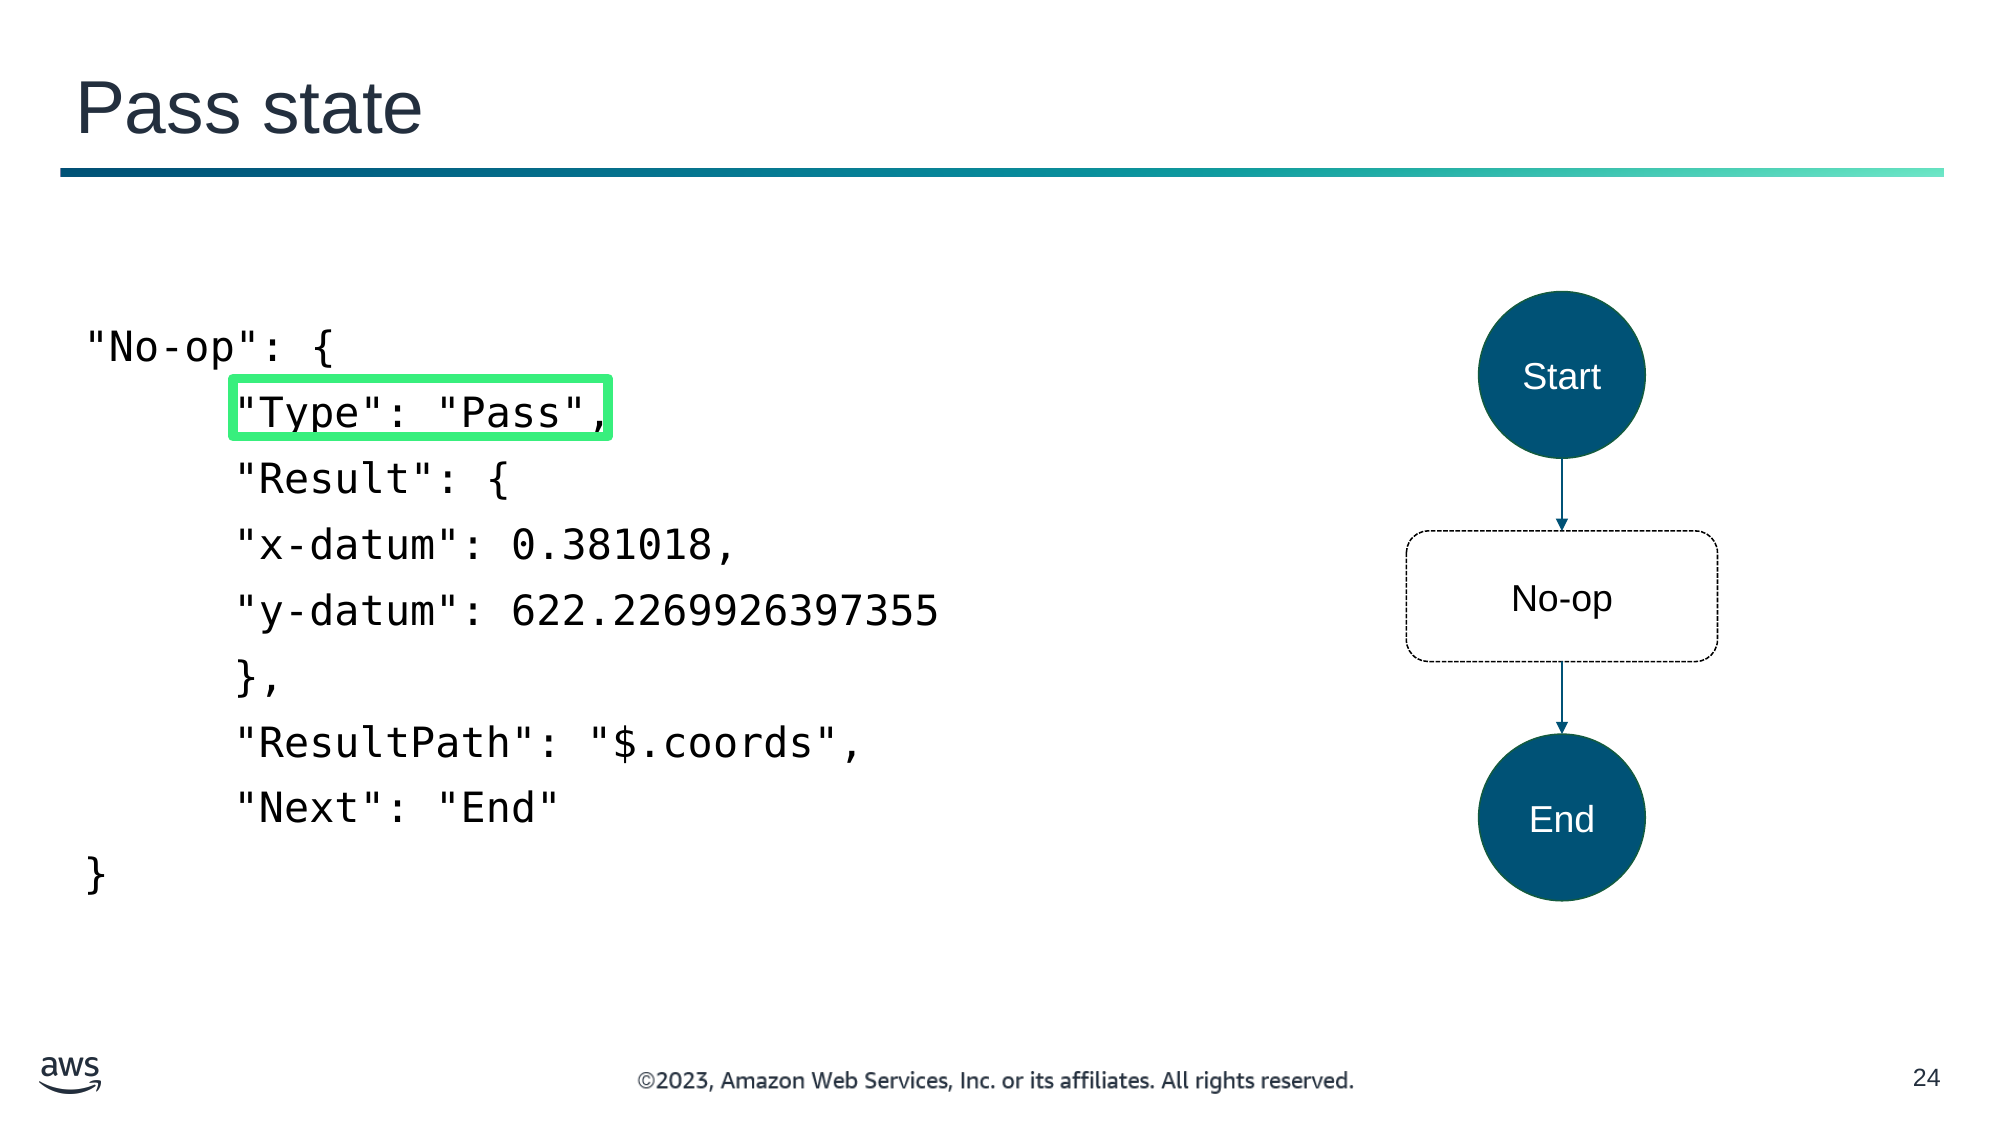

Pass state
Start
"No-op": {
	"Type": "Pass",
	"Result": {
	"x-datum": 0.381018,
	"y-datum": 622.2269926397355
	},
	"ResultPath": "$.coords",
	"Next": "End"
}

No-op
End
24